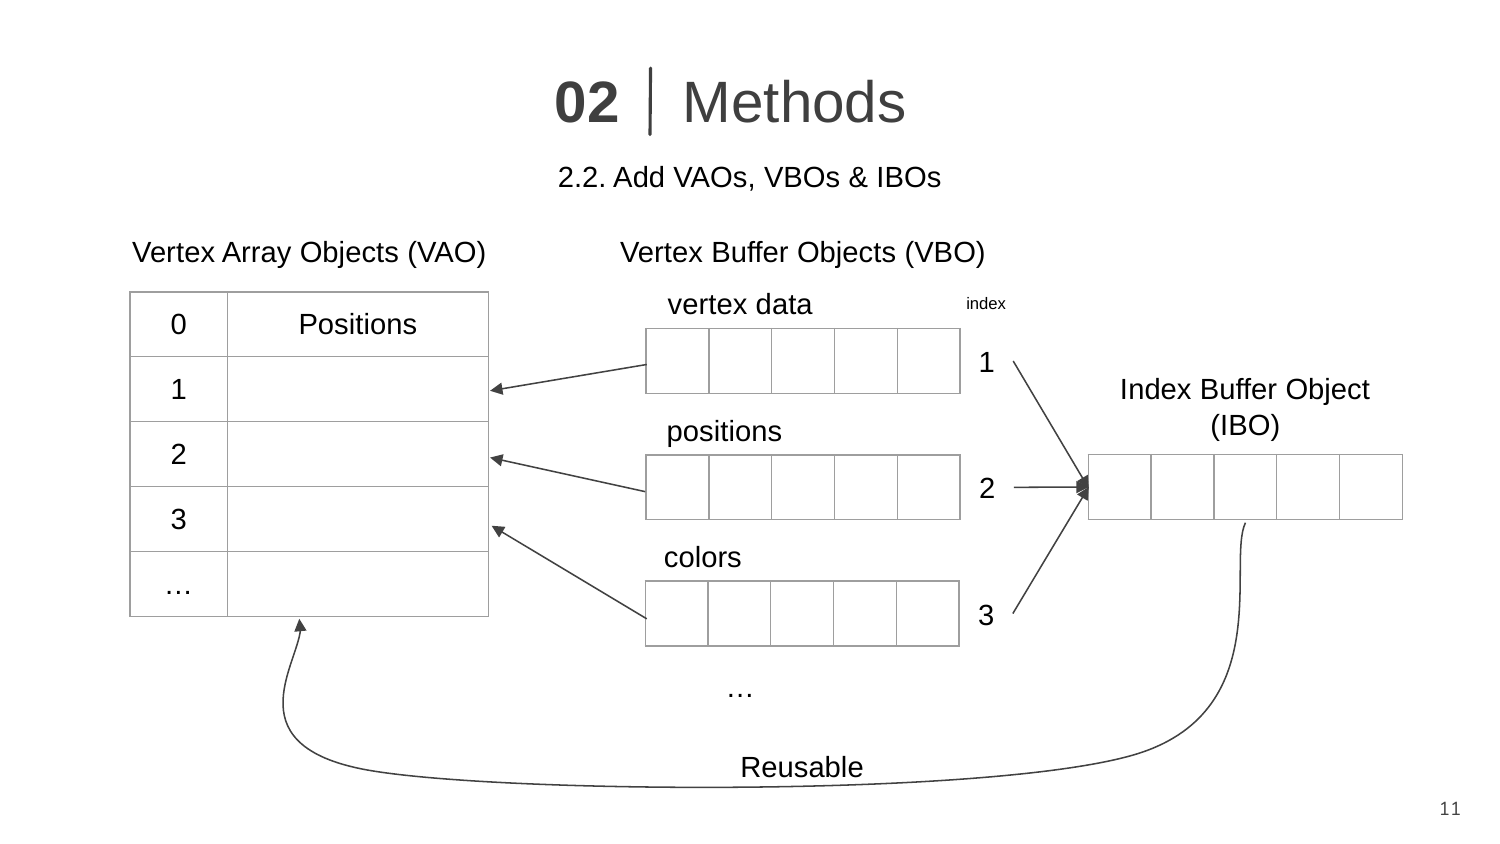

02
Methods
2.2. Add VAOs, VBOs & IBOs
Vertex Array Objects (VAO)
Vertex Buffer Objects (VBO)
index
vertex data
| 0 | Positions |
| --- | --- |
| 1 |  |
| 2 |  |
| 3 |  |
| … |  |
1
|  |  |  |  |  |
| --- | --- | --- | --- | --- |
Index Buffer Object (IBO)
positions
2
|  |  |  |  |  |
| --- | --- | --- | --- | --- |
|  |  |  |  |  |
| --- | --- | --- | --- | --- |

colors
3
|  |  |  |  |  |
| --- | --- | --- | --- | --- |
…
Reusable
11